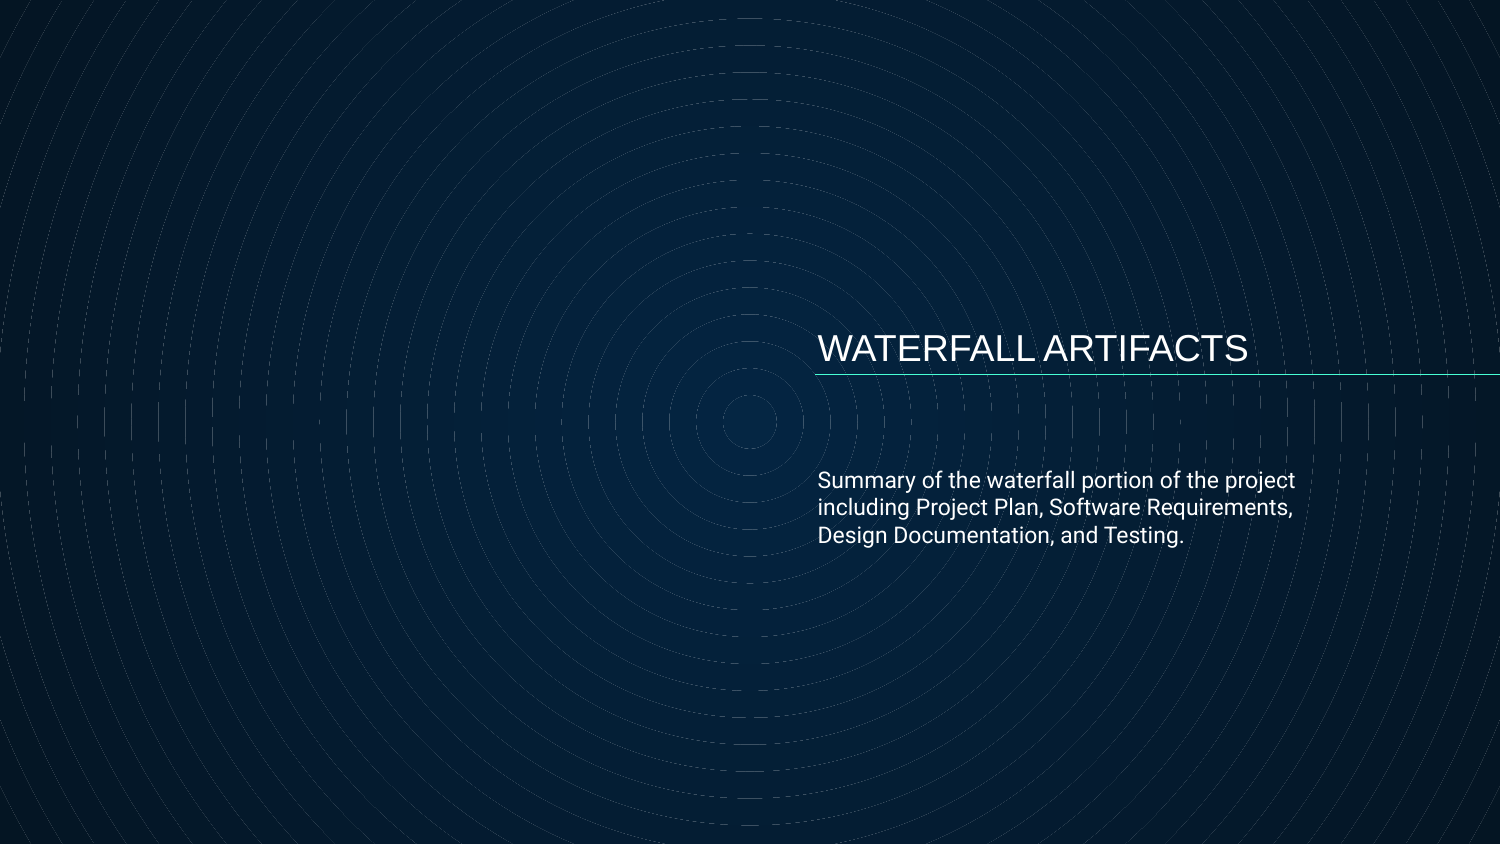

# WATERFALL ARTIFACTS
Summary of the waterfall portion of the project including Project Plan, Software Requirements, Design Documentation, and Testing.